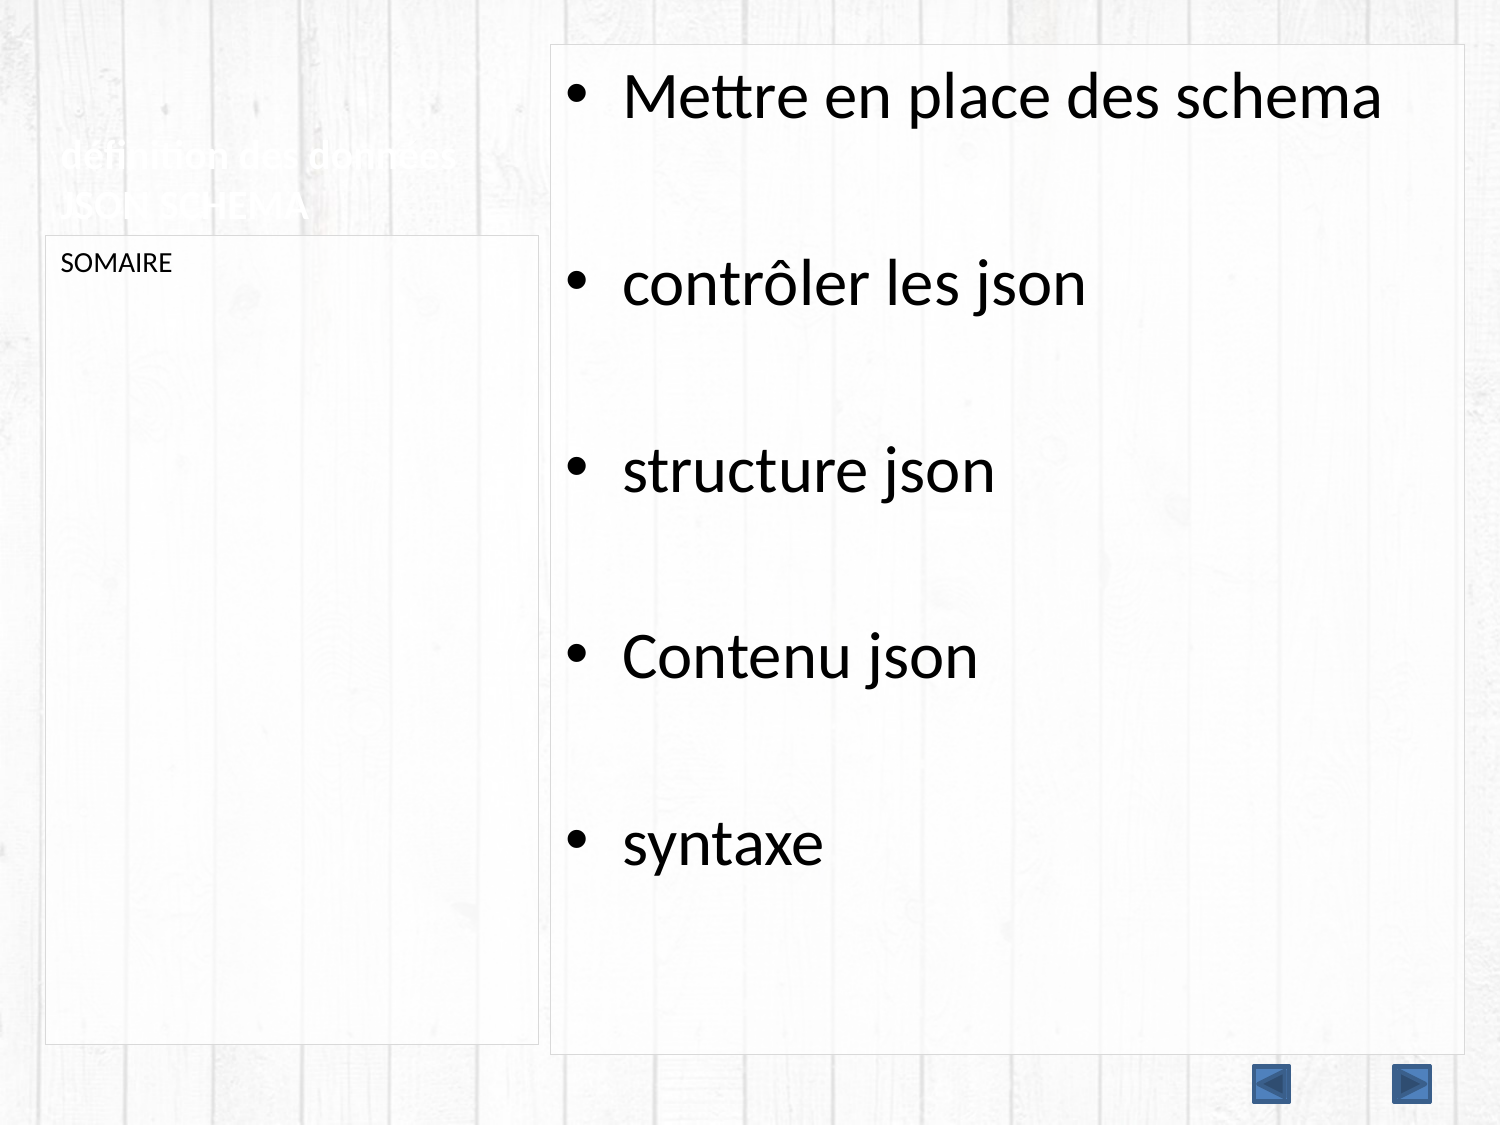

# définition des données JSON SCHEMA
Mettre en place des schema

contrôler les json

structure json

Contenu json

syntaxe
SOMAIRE